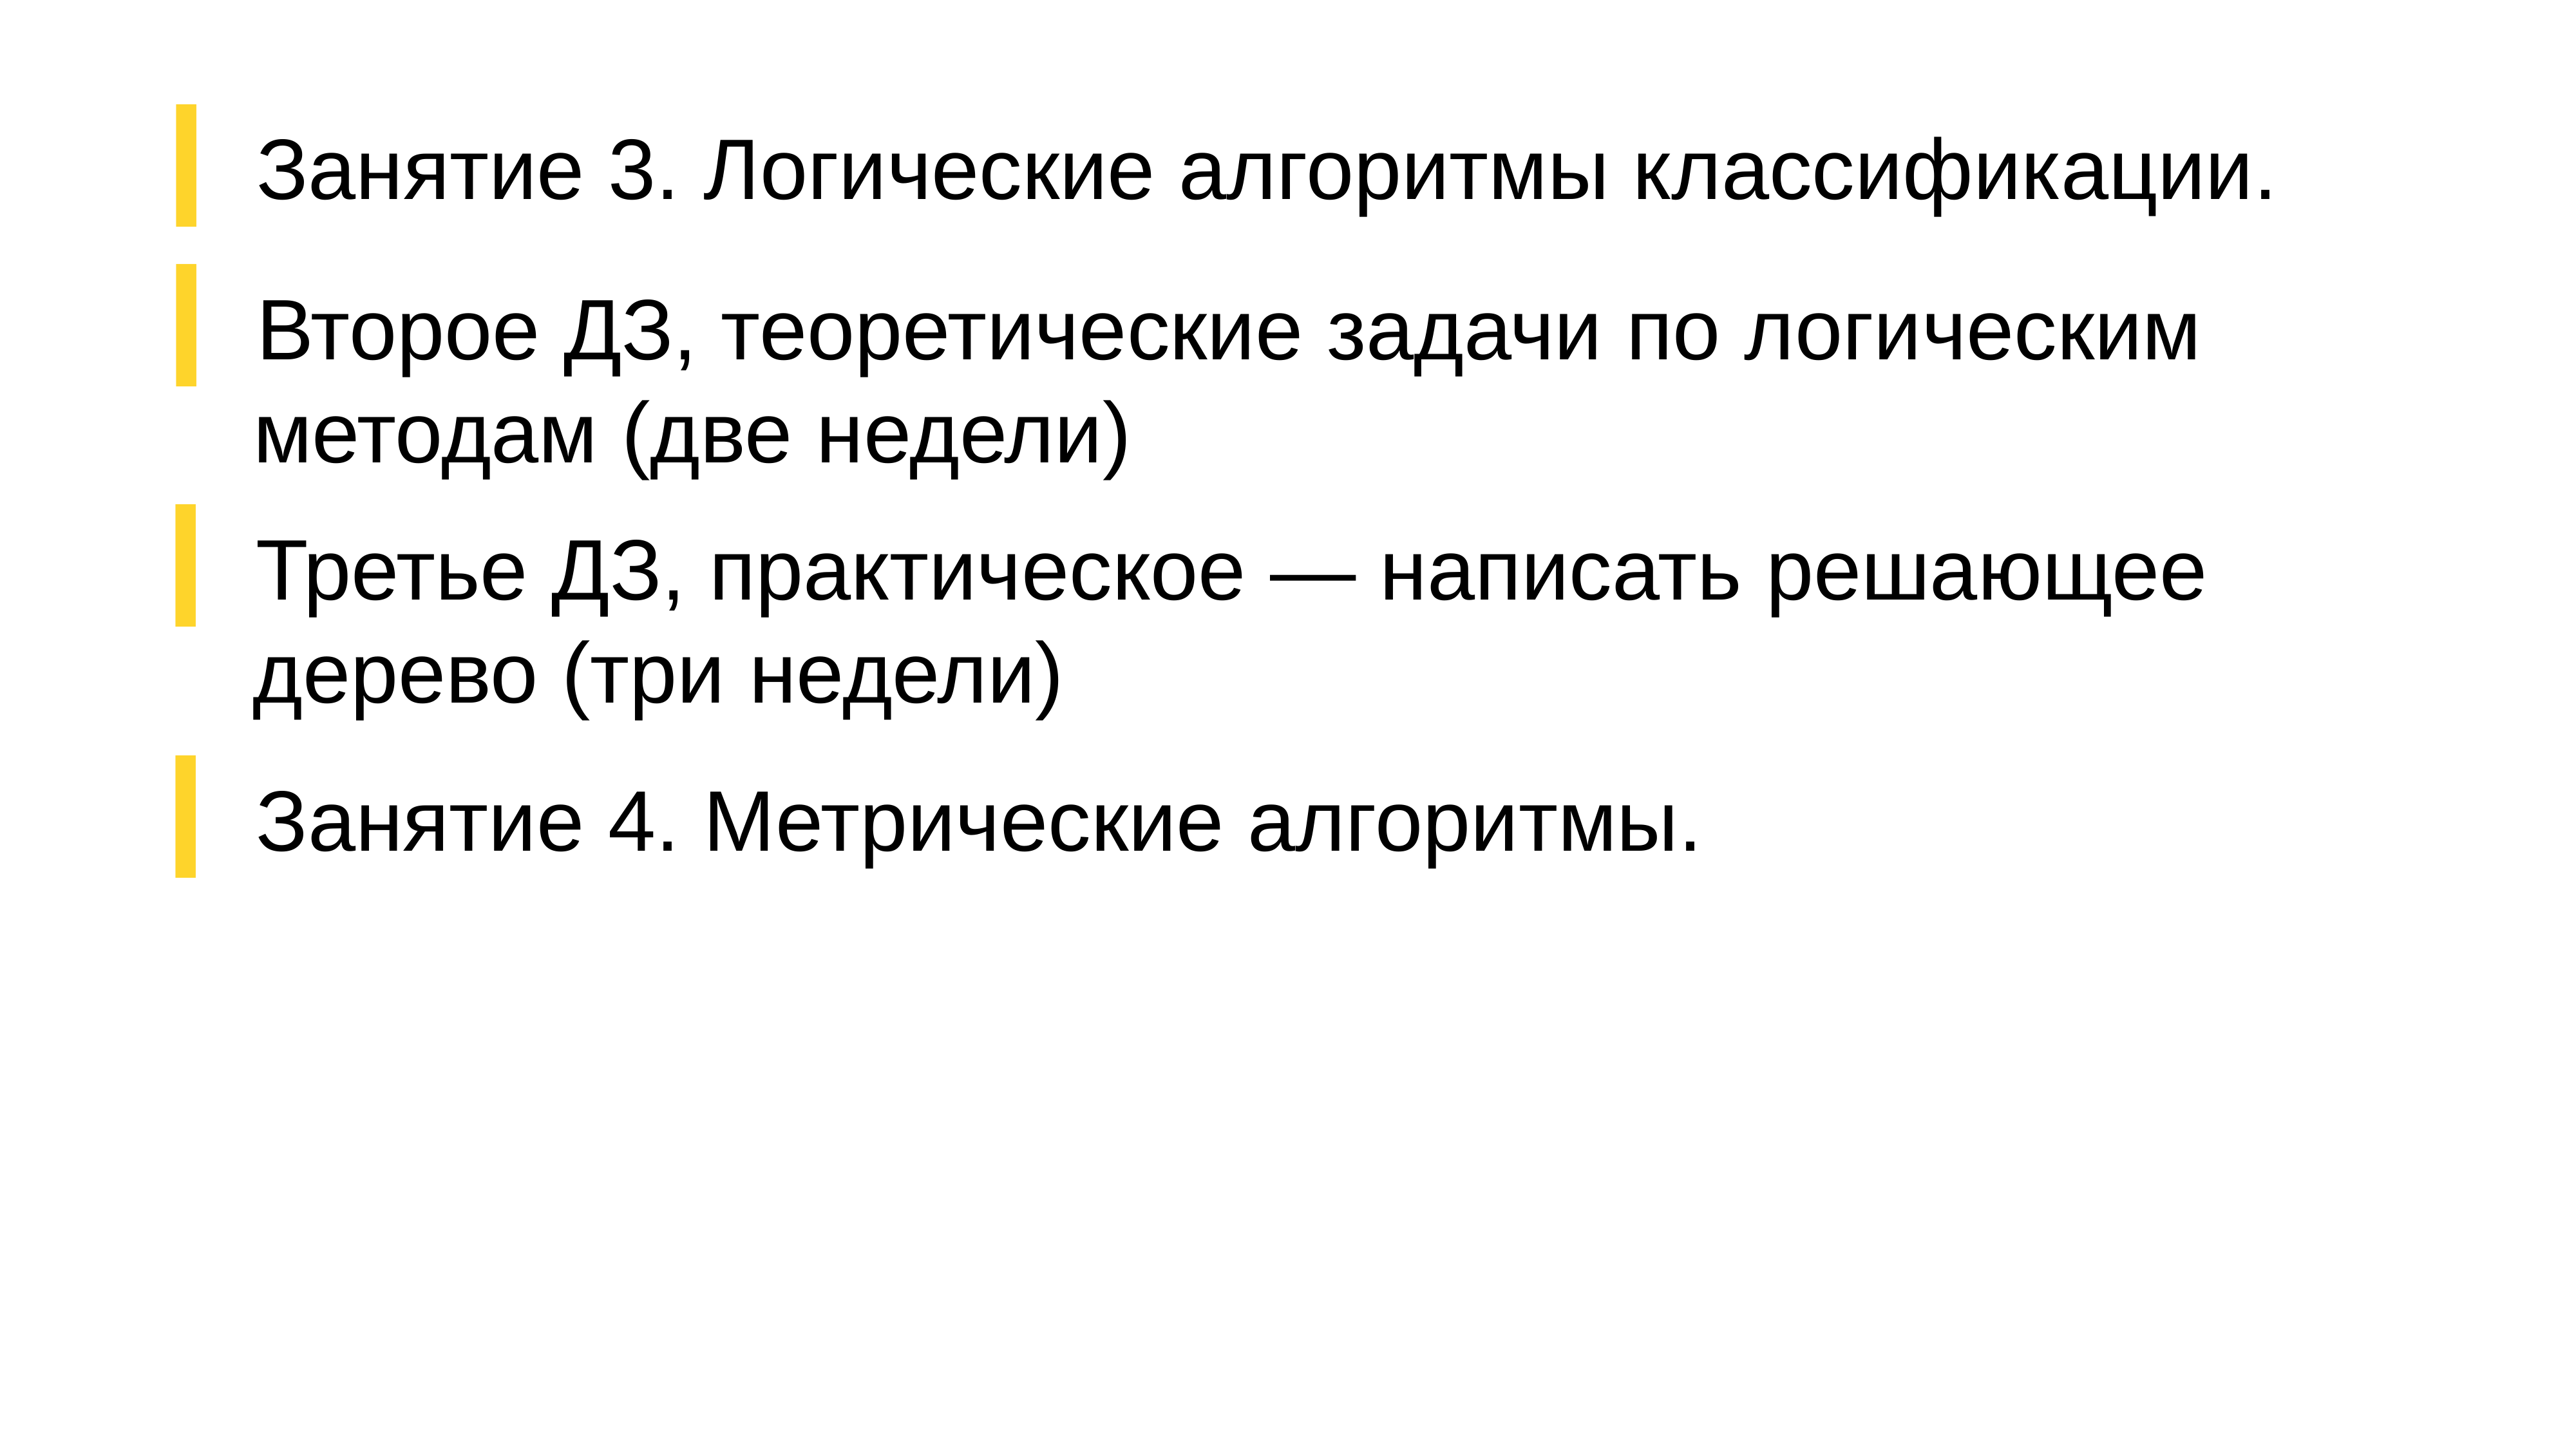

Занятие 3. Логические алгоритмы классификации.
Второе ДЗ, теоретические задачи по логическим методам (две недели)
Третье ДЗ, практическое — написать решающее дерево (три недели)
Занятие 4. Метрические алгоритмы.